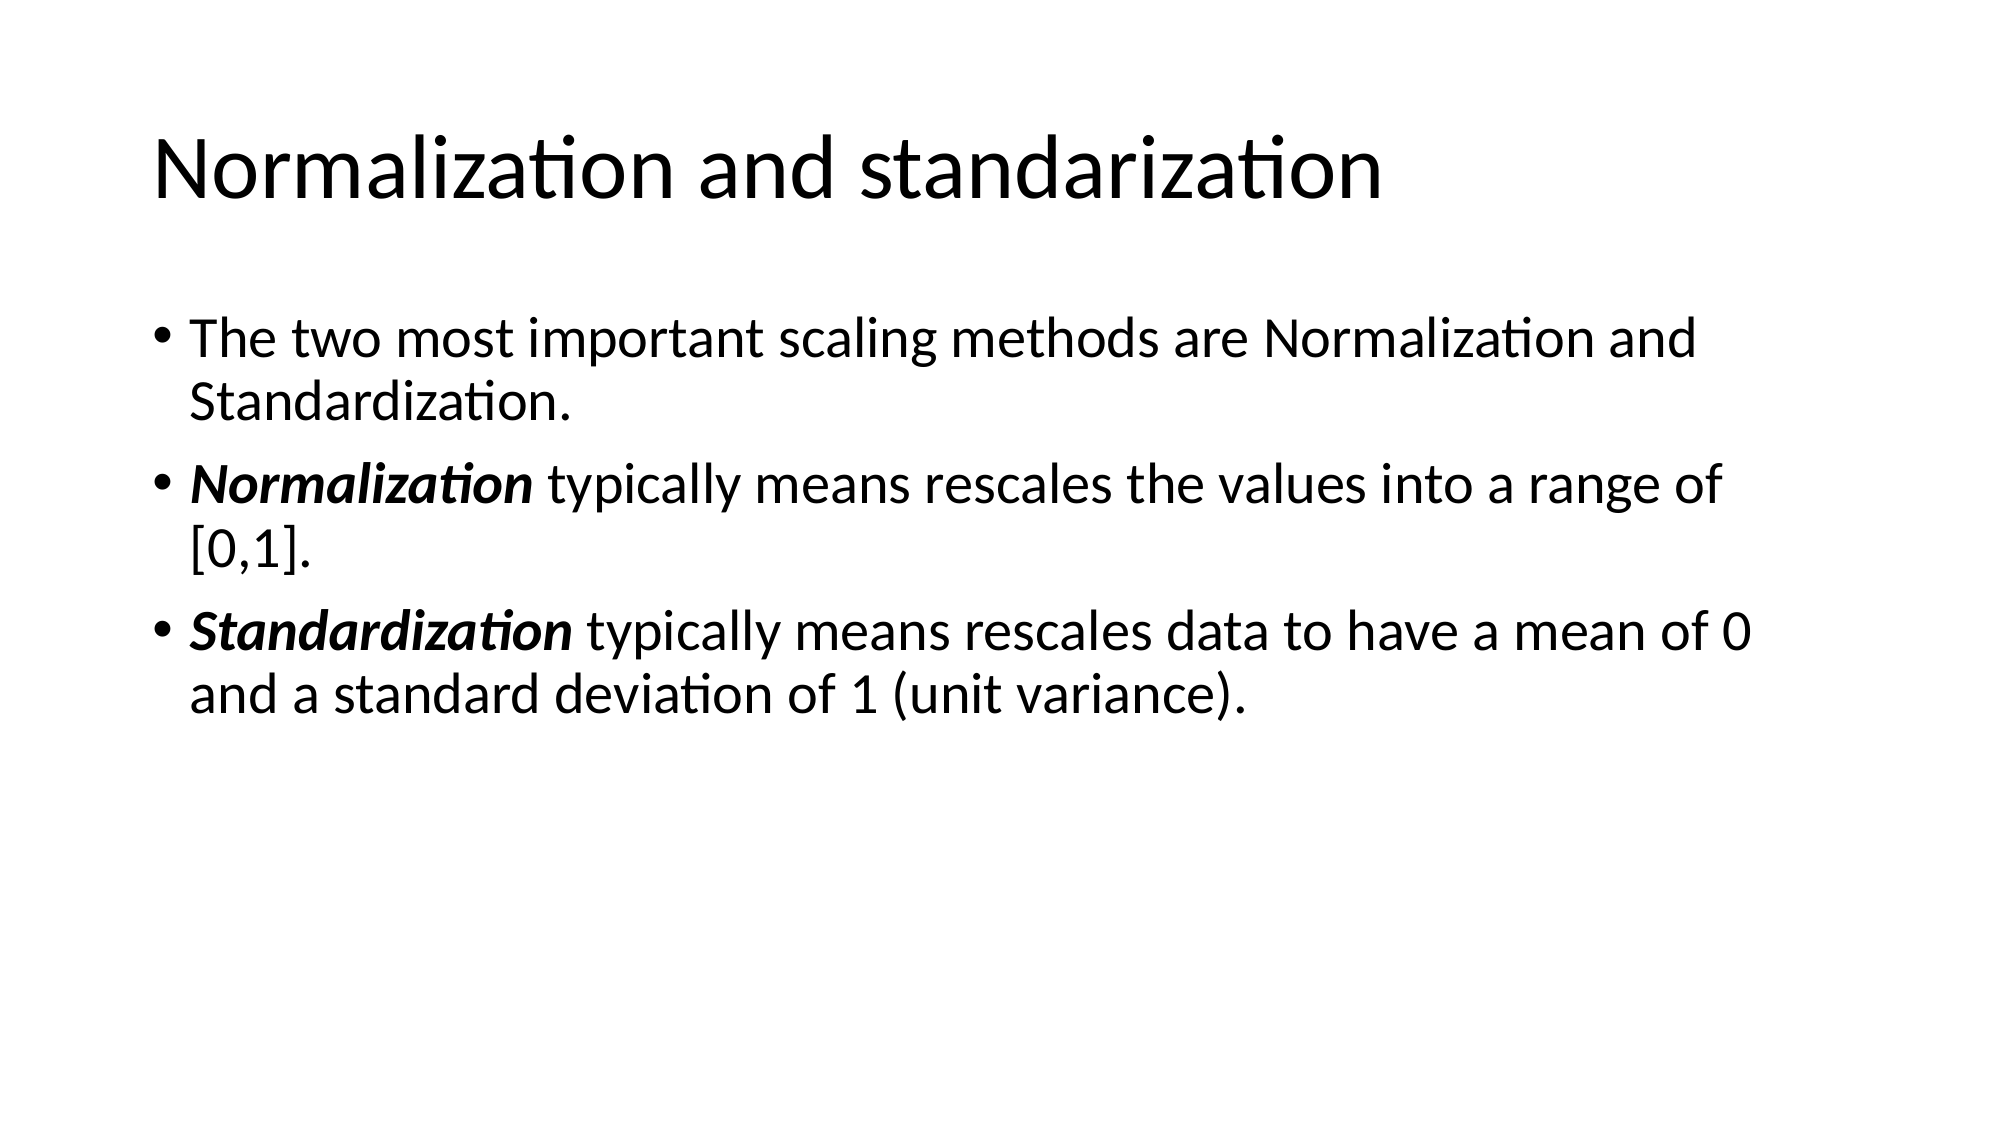

# Normalization and standarization
The two most important scaling methods are Normalization and Standardization.
Normalization typically means rescales the values into a range of [0,1].
Standardization typically means rescales data to have a mean of 0 and a standard deviation of 1 (unit variance).